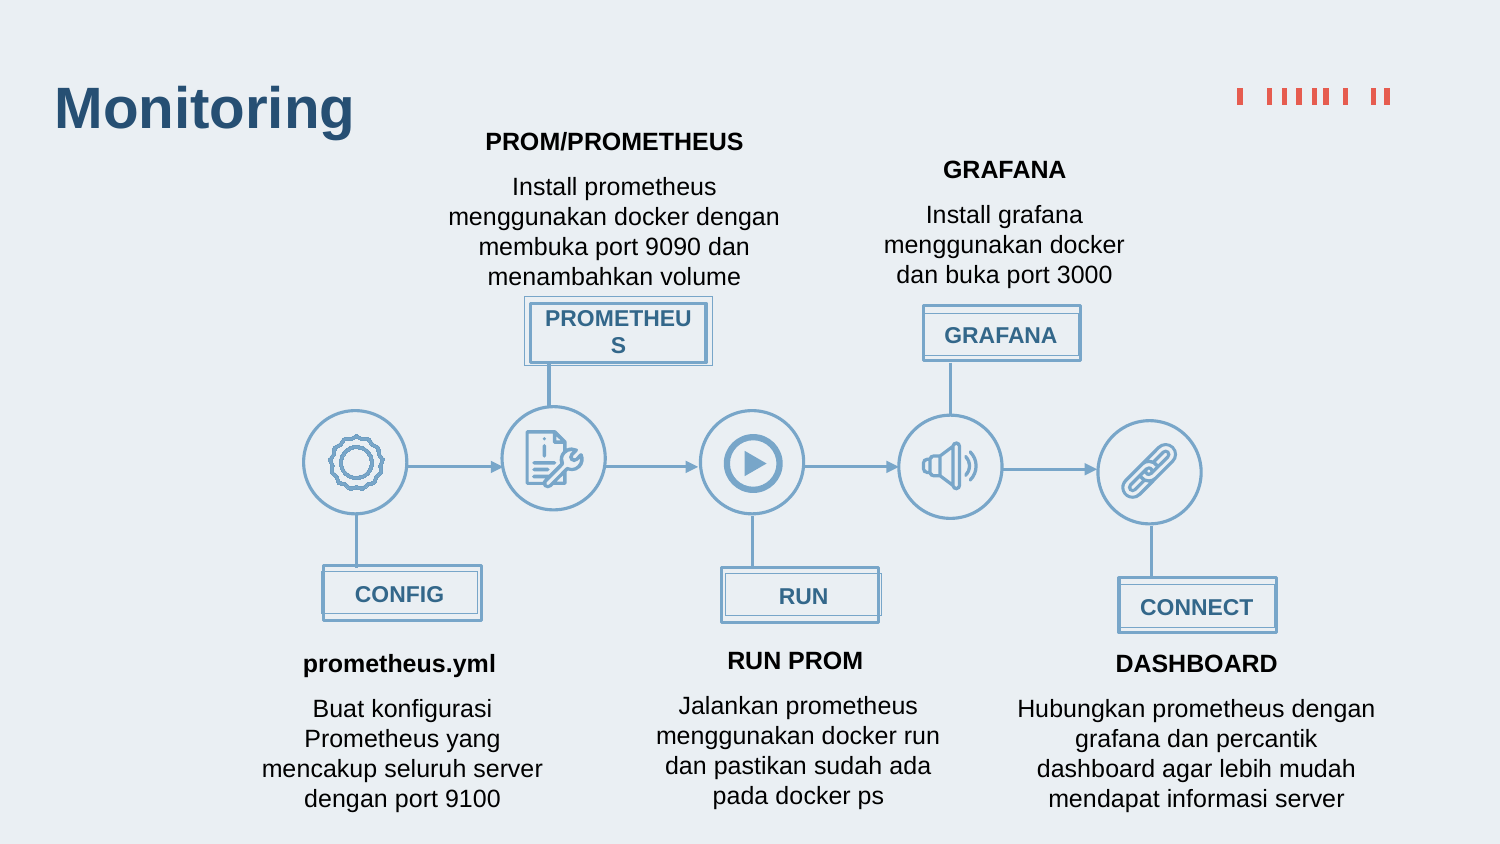

# Monitoring
PROM/PROMETHEUS
Install prometheus menggunakan docker dengan membuka port 9090 dan menambahkan volume
GRAFANA
Install grafana menggunakan docker dan buka port 3000

PROMETHEUS
GRAFANA
CONFIG
RUN
CONNECT

RUN PROM
Jalankan prometheus menggunakan docker run dan pastikan sudah ada pada docker ps
prometheus.yml
Buat konfigurasi Prometheus yang mencakup seluruh server dengan port 9100
DASHBOARD
Hubungkan prometheus dengan grafana dan percantik dashboard agar lebih mudah mendapat informasi server